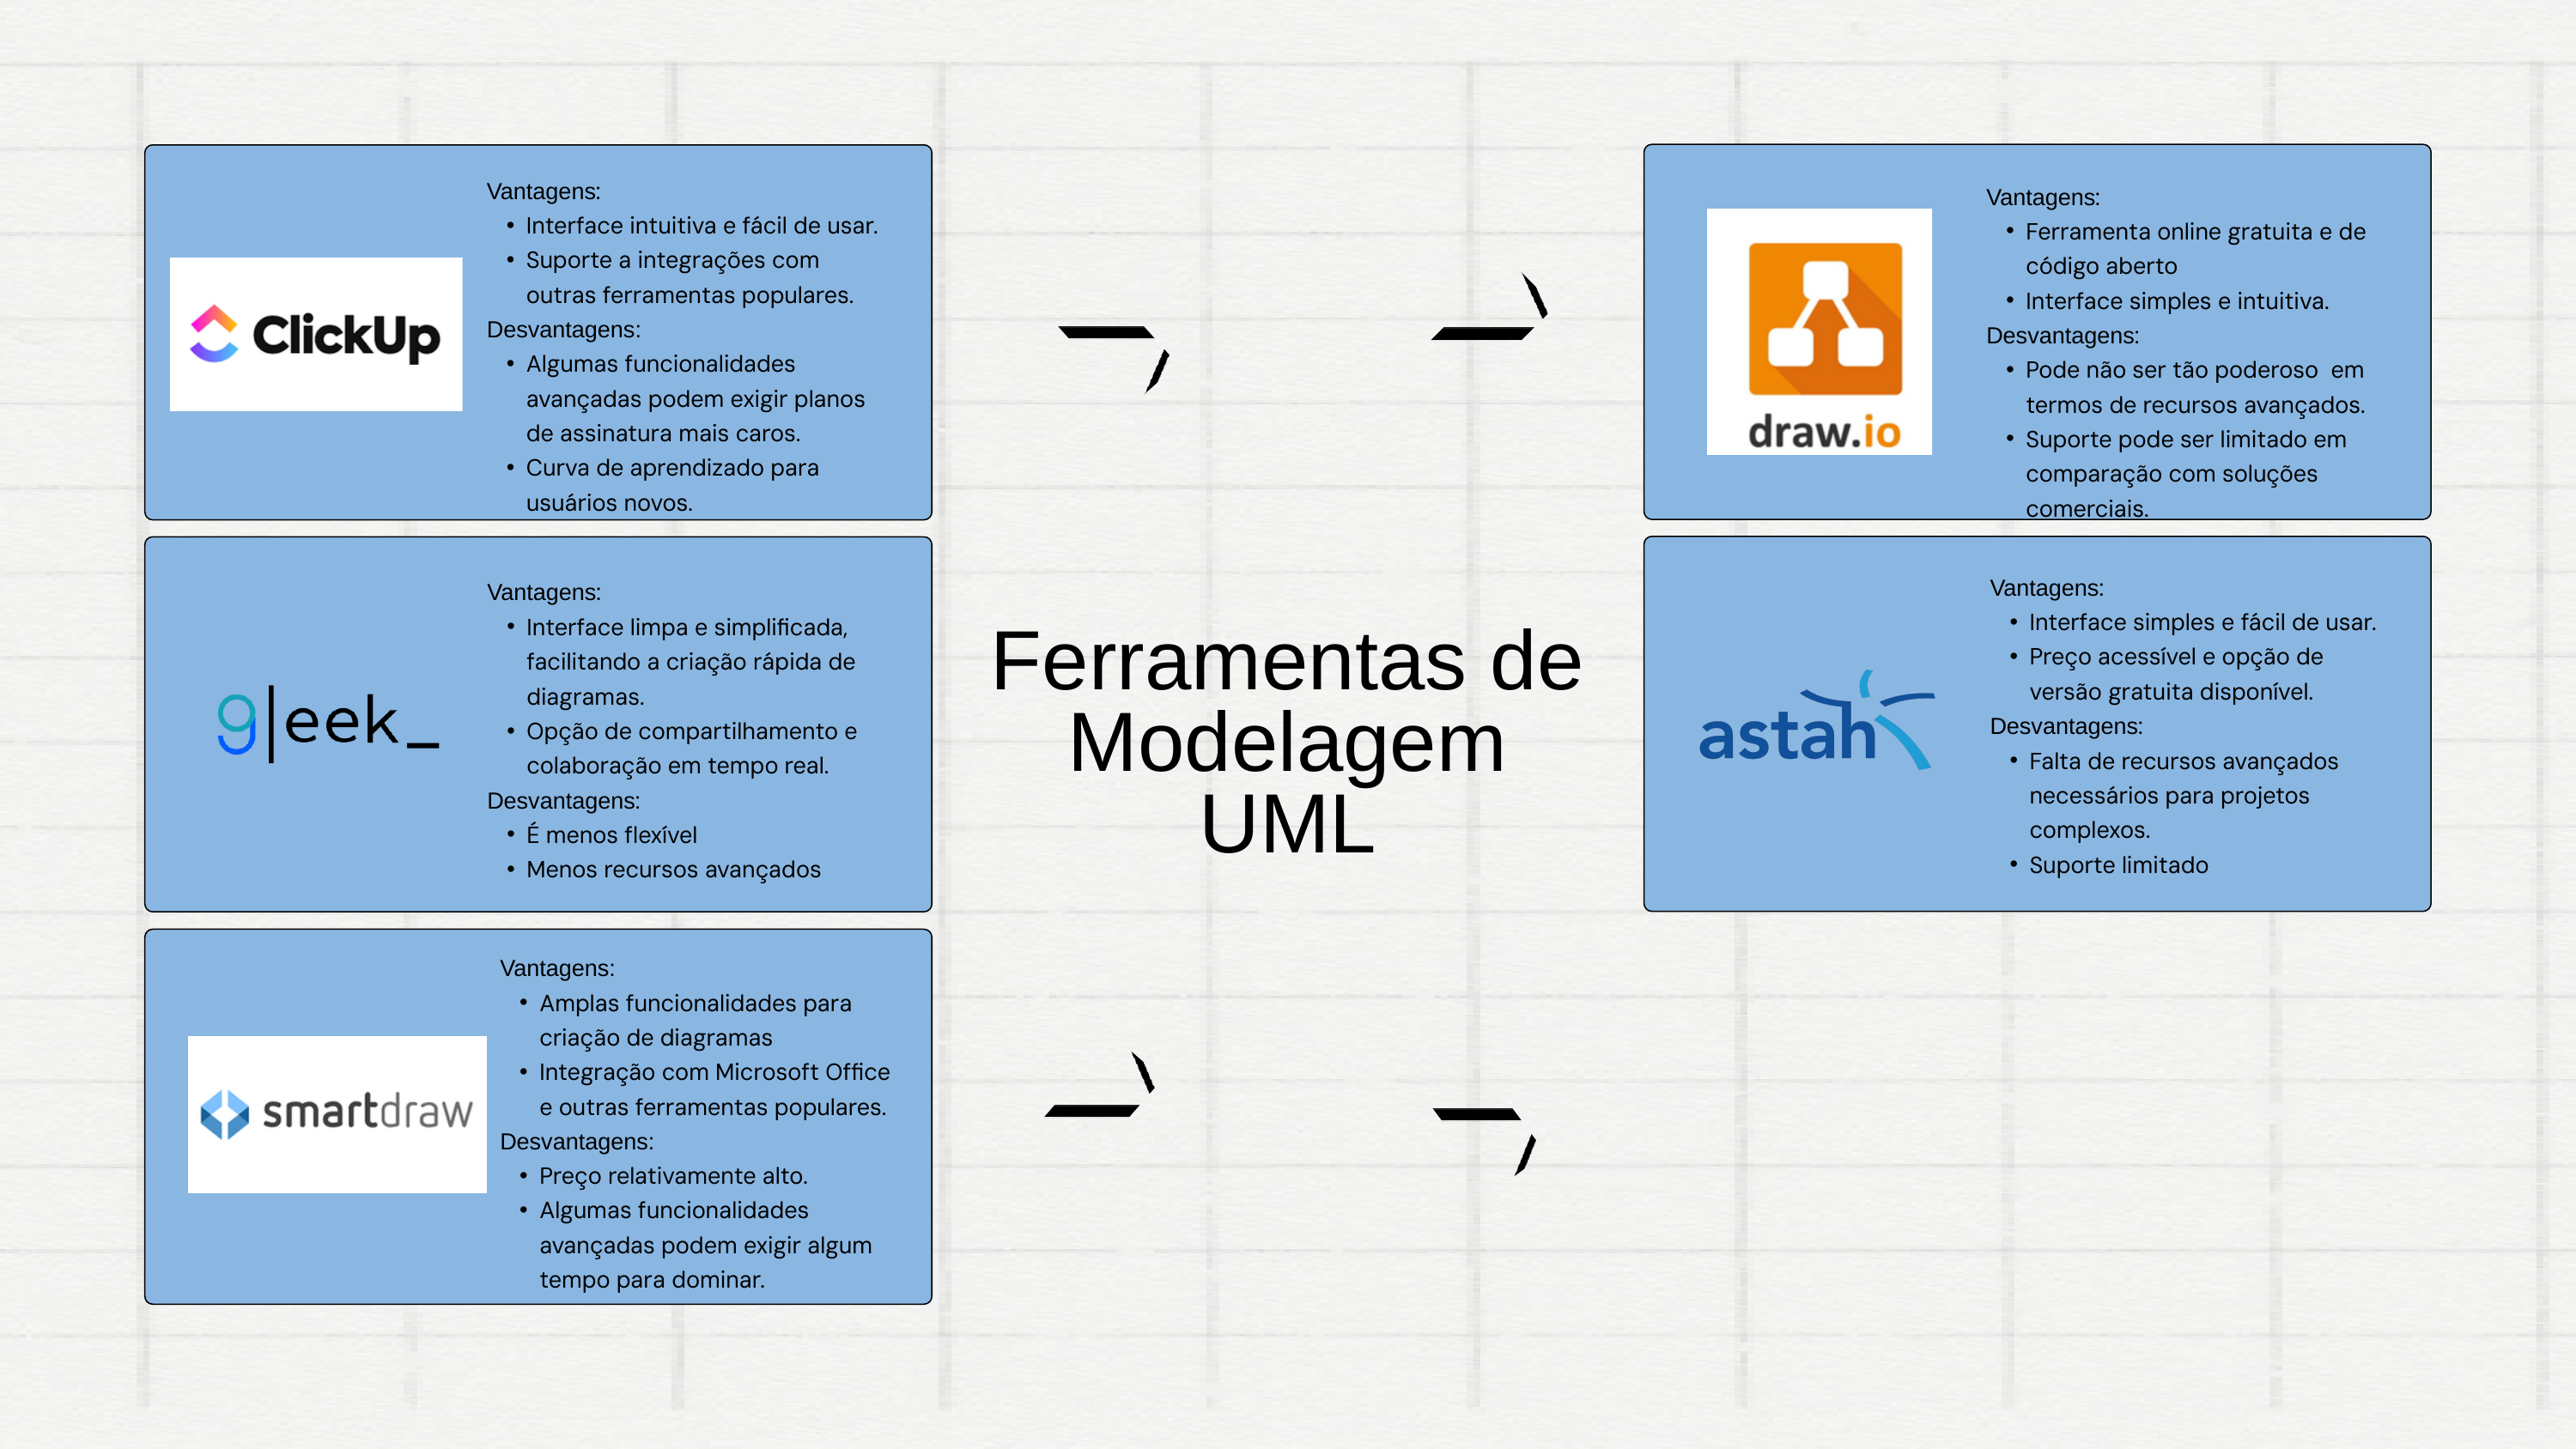

Vantagens:
Interface intuitiva e fácil de usar.
Suporte a integrações com outras ferramentas populares.
Desvantagens:
Algumas funcionalidades avançadas podem exigir planos de assinatura mais caros.
Curva de aprendizado para usuários novos.

Vantagens:
Ferramenta online gratuita e de código aberto
Interface simples e intuitiva.
Desvantagens:
Pode não ser tão poderoso  em termos de recursos avançados.
Suporte pode ser limitado em comparação com soluções comerciais.

Vantagens:
Interface simples e fácil de usar.
Preço acessível e opção de versão gratuita disponível.
Desvantagens:
Falta de recursos avançados necessários para projetos complexos.
Suporte limitado

Vantagens:
Interface limpa e simplificada, facilitando a criação rápida de diagramas.
Opção de compartilhamento e colaboração em tempo real.
Desvantagens:
É menos flexível
Menos recursos avançados

Ferramentas de Modelagem UML

Vantagens:
Amplas funcionalidades para criação de diagramas
Integração com Microsoft Office e outras ferramentas populares.
Desvantagens:
Preço relativamente alto.
Algumas funcionalidades avançadas podem exigir algum tempo para dominar.